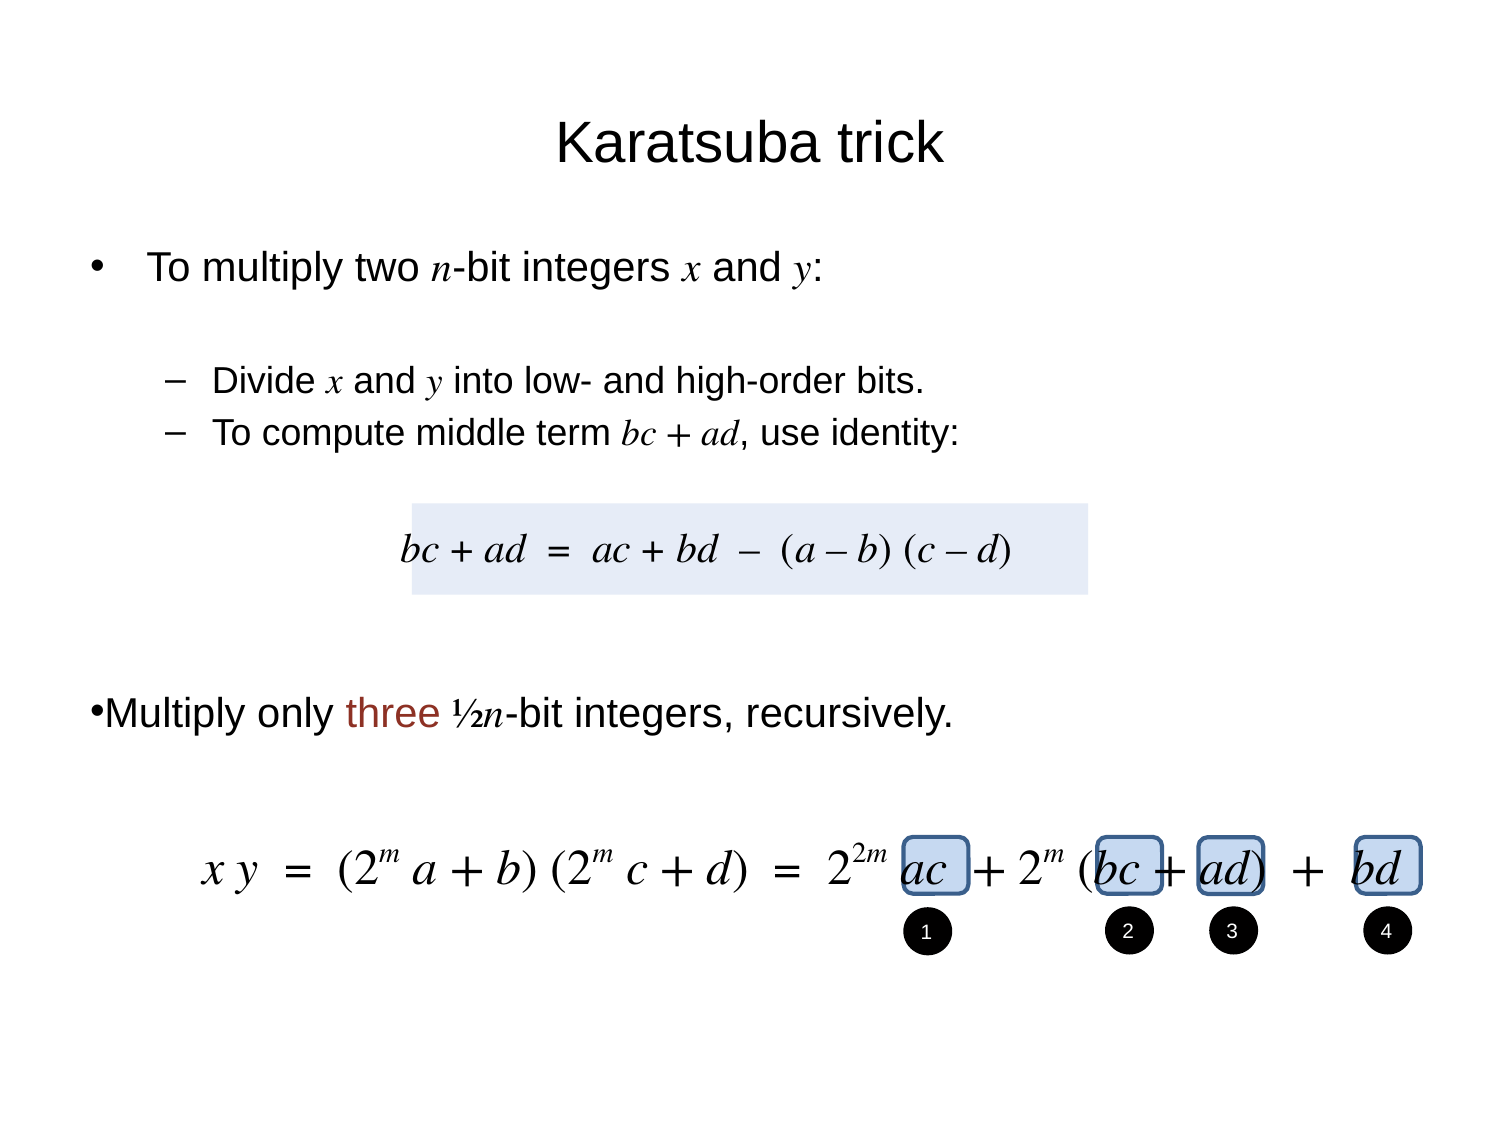

# Karatsuba trick
To multiply two n-bit integers x and y:

Divide x and y into low- and high-order bits.
To compute middle term bc + ad, use identity:

Multiply only three ½n-bit integers, recursively.

bc + ad  =  ac + bd  –  (a – b) (c – d)
x y  =  (2m a + b) (2m c + d)  =  22m ac  + 2m (bc + ad)  +  bd

2
3
4
1